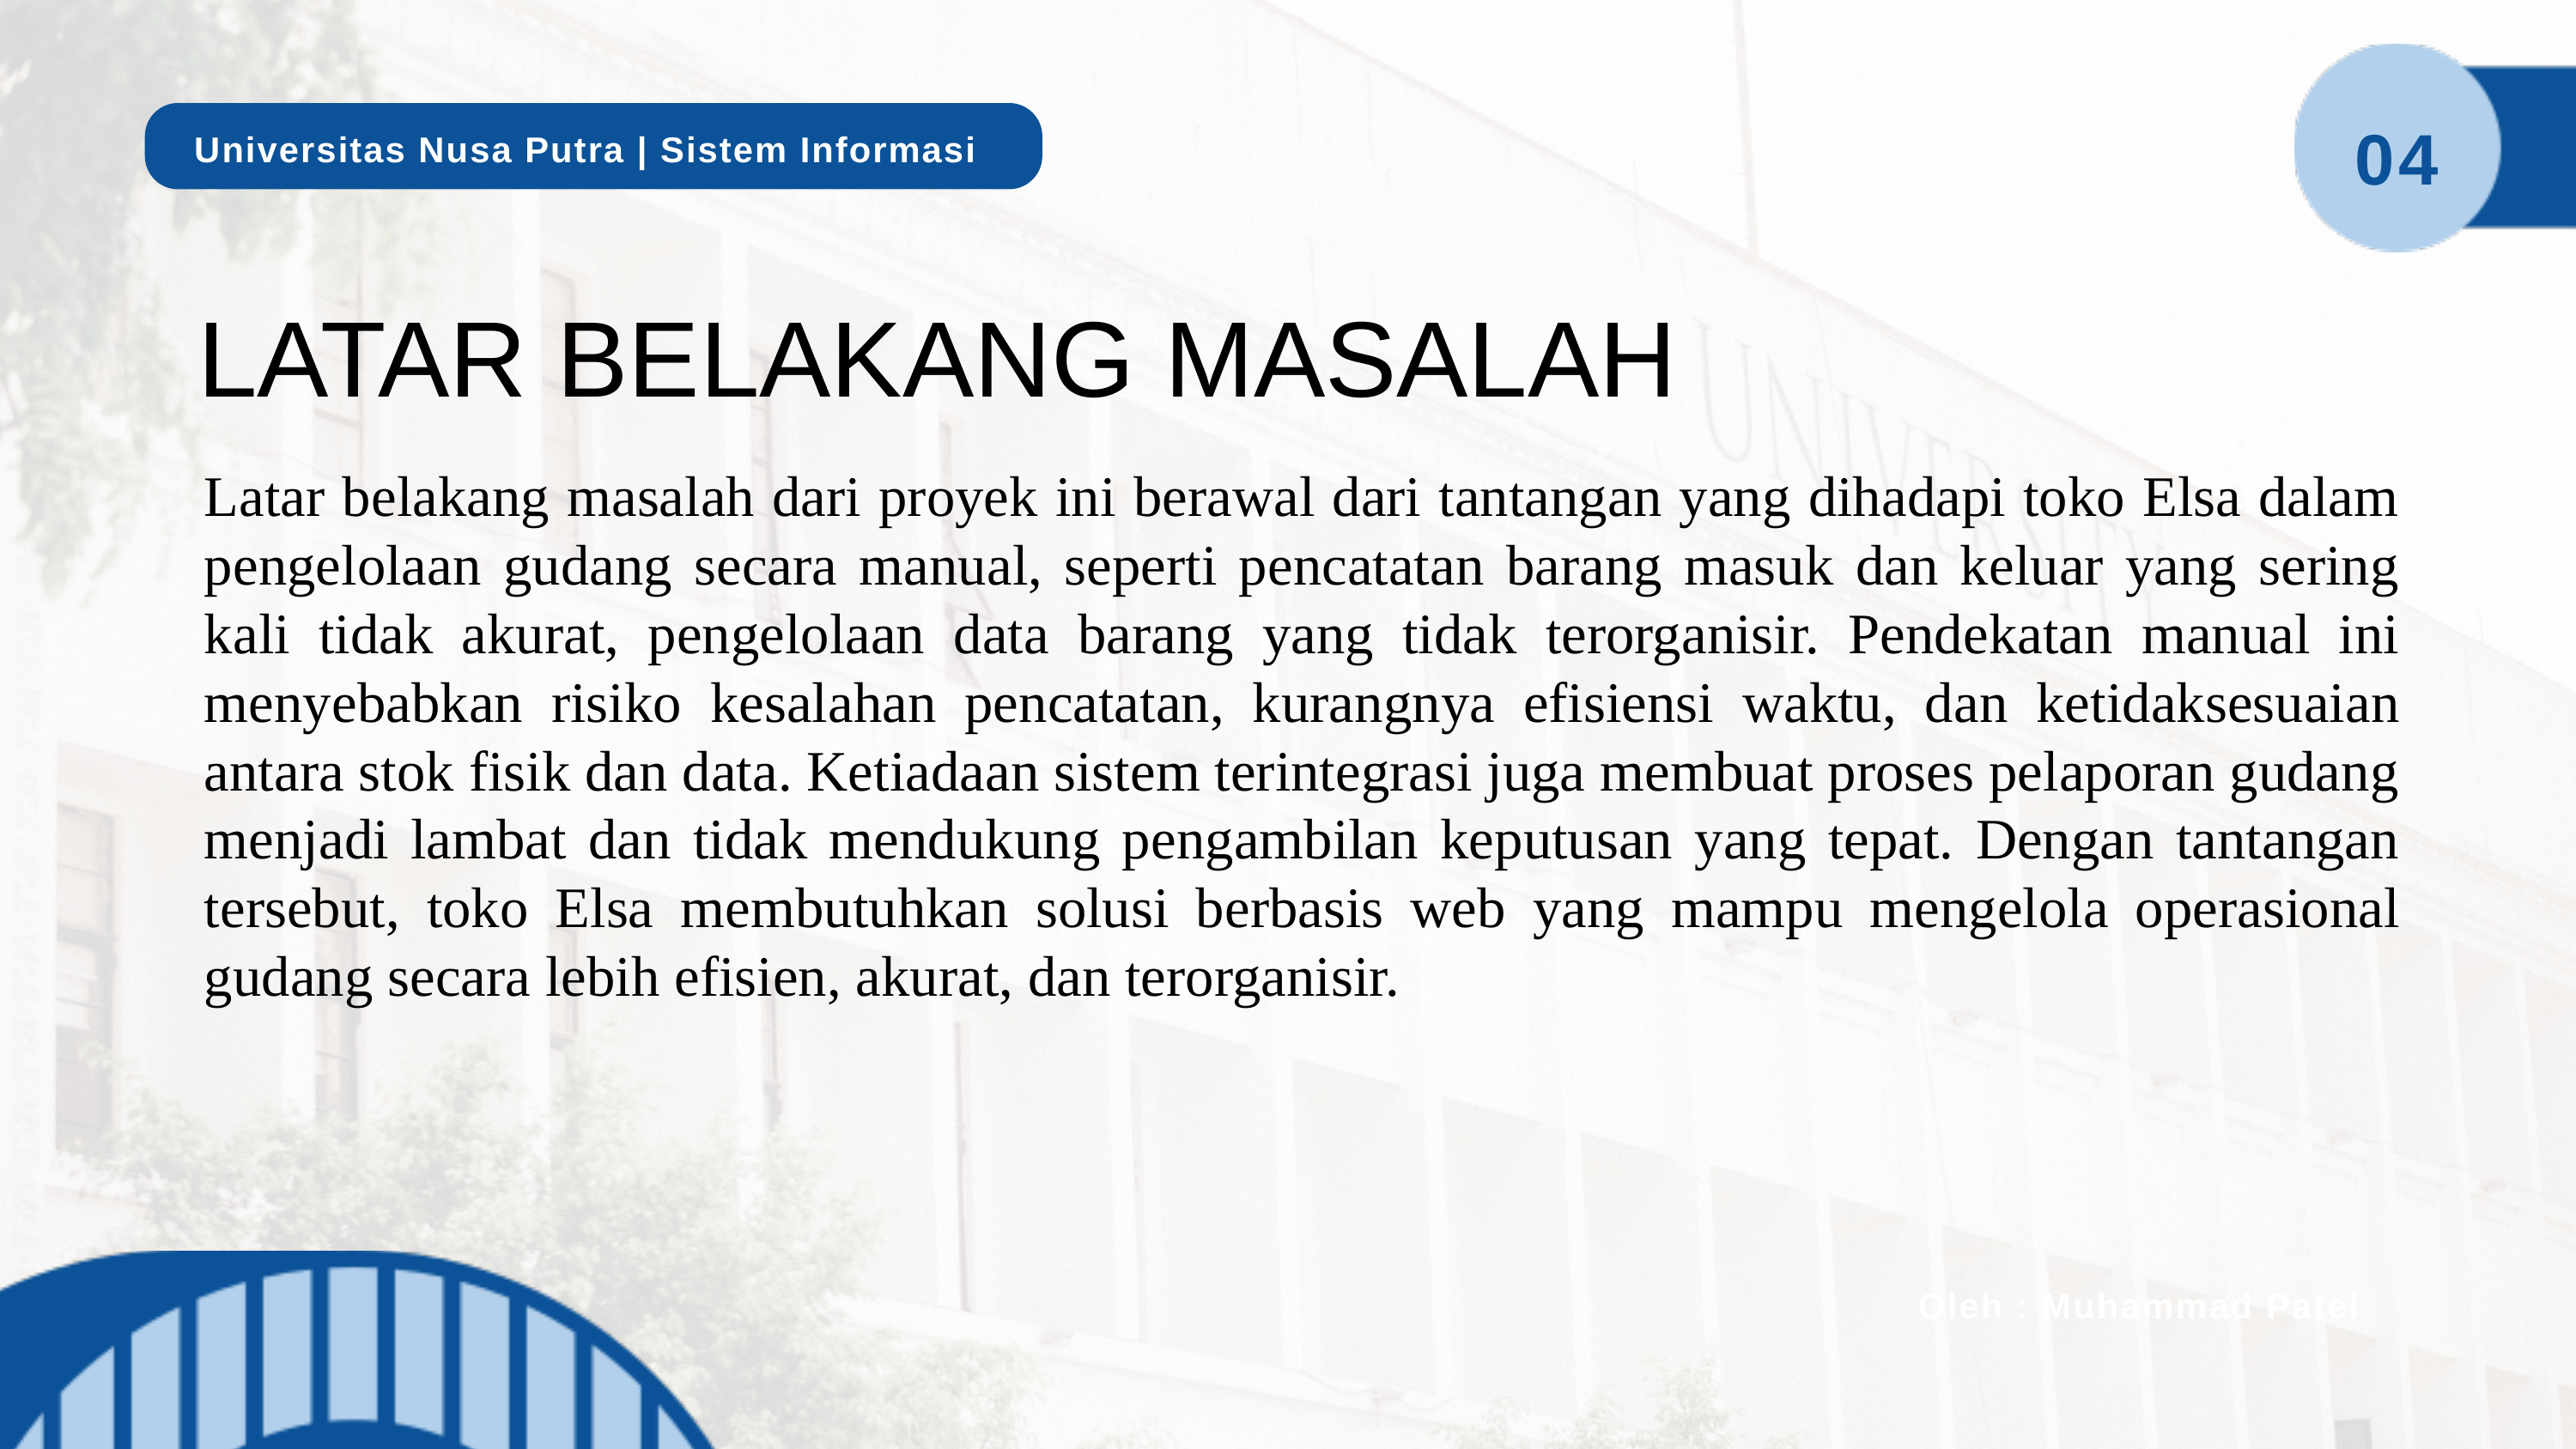

04

Universitas Nusa Putra | Sistem Informasi
LATAR BELAKANG MASALAH
Latar belakang masalah dari proyek ini berawal dari tantangan yang dihadapi toko Elsa dalam pengelolaan gudang secara manual, seperti pencatatan barang masuk dan keluar yang sering kali tidak akurat, pengelolaan data barang yang tidak terorganisir. Pendekatan manual ini menyebabkan risiko kesalahan pencatatan, kurangnya efisiensi waktu, dan ketidaksesuaian antara stok fisik dan data. Ketiadaan sistem terintegrasi juga membuat proses pelaporan gudang menjadi lambat dan tidak mendukung pengambilan keputusan yang tepat. Dengan tantangan tersebut, toko Elsa membutuhkan solusi berbasis web yang mampu mengelola operasional gudang secara lebih efisien, akurat, dan terorganisir.

Oleh : Muhammad Patel